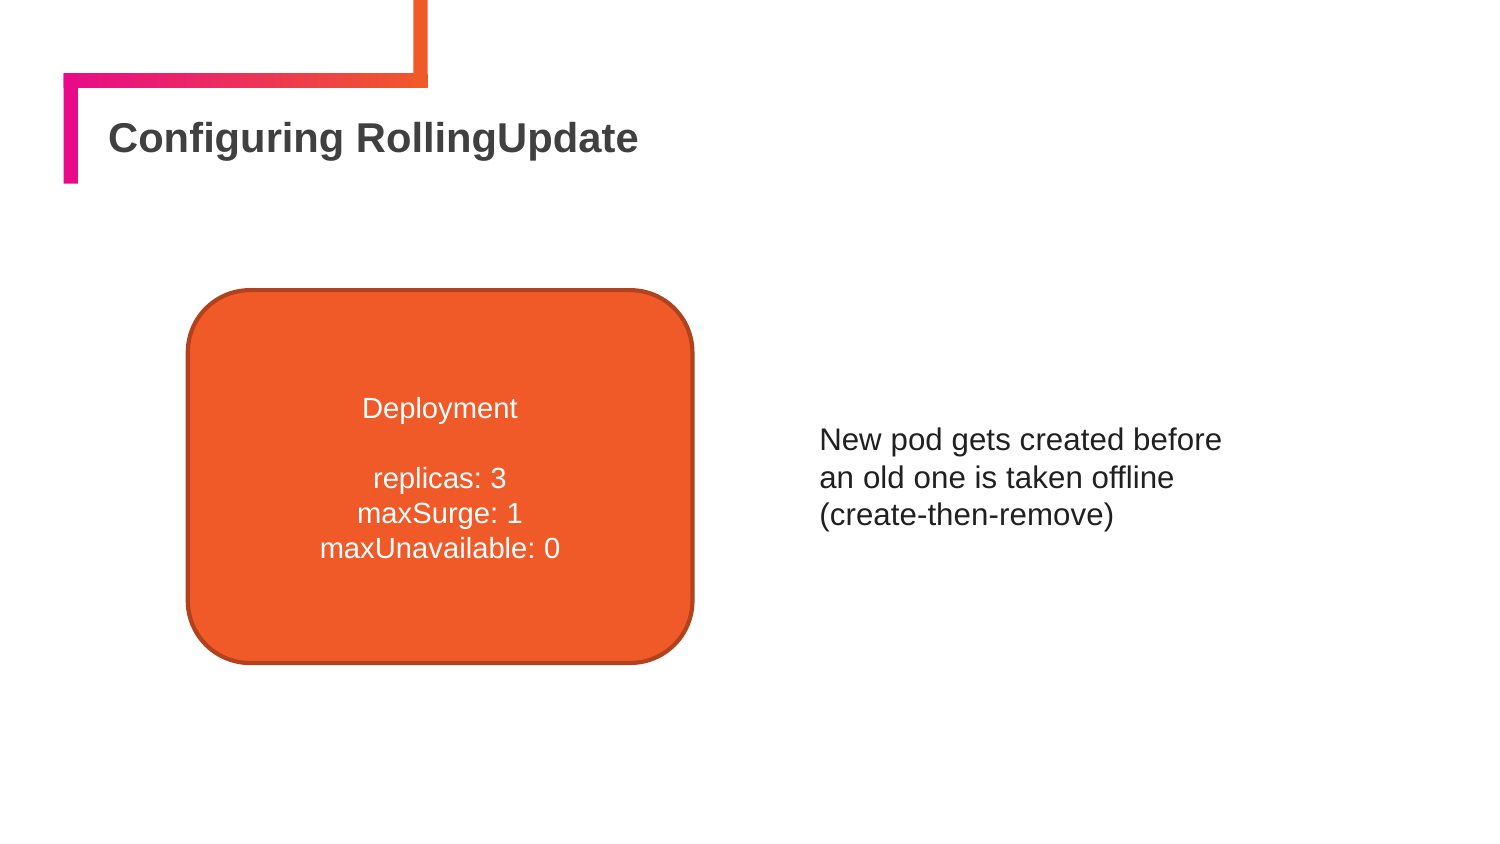

# Configuring RollingUpdate
Deployment

replicas: 3
maxSurge: 1
maxUnavailable: 0
New pod gets created before an old one is taken offline (create-then-remove)
179